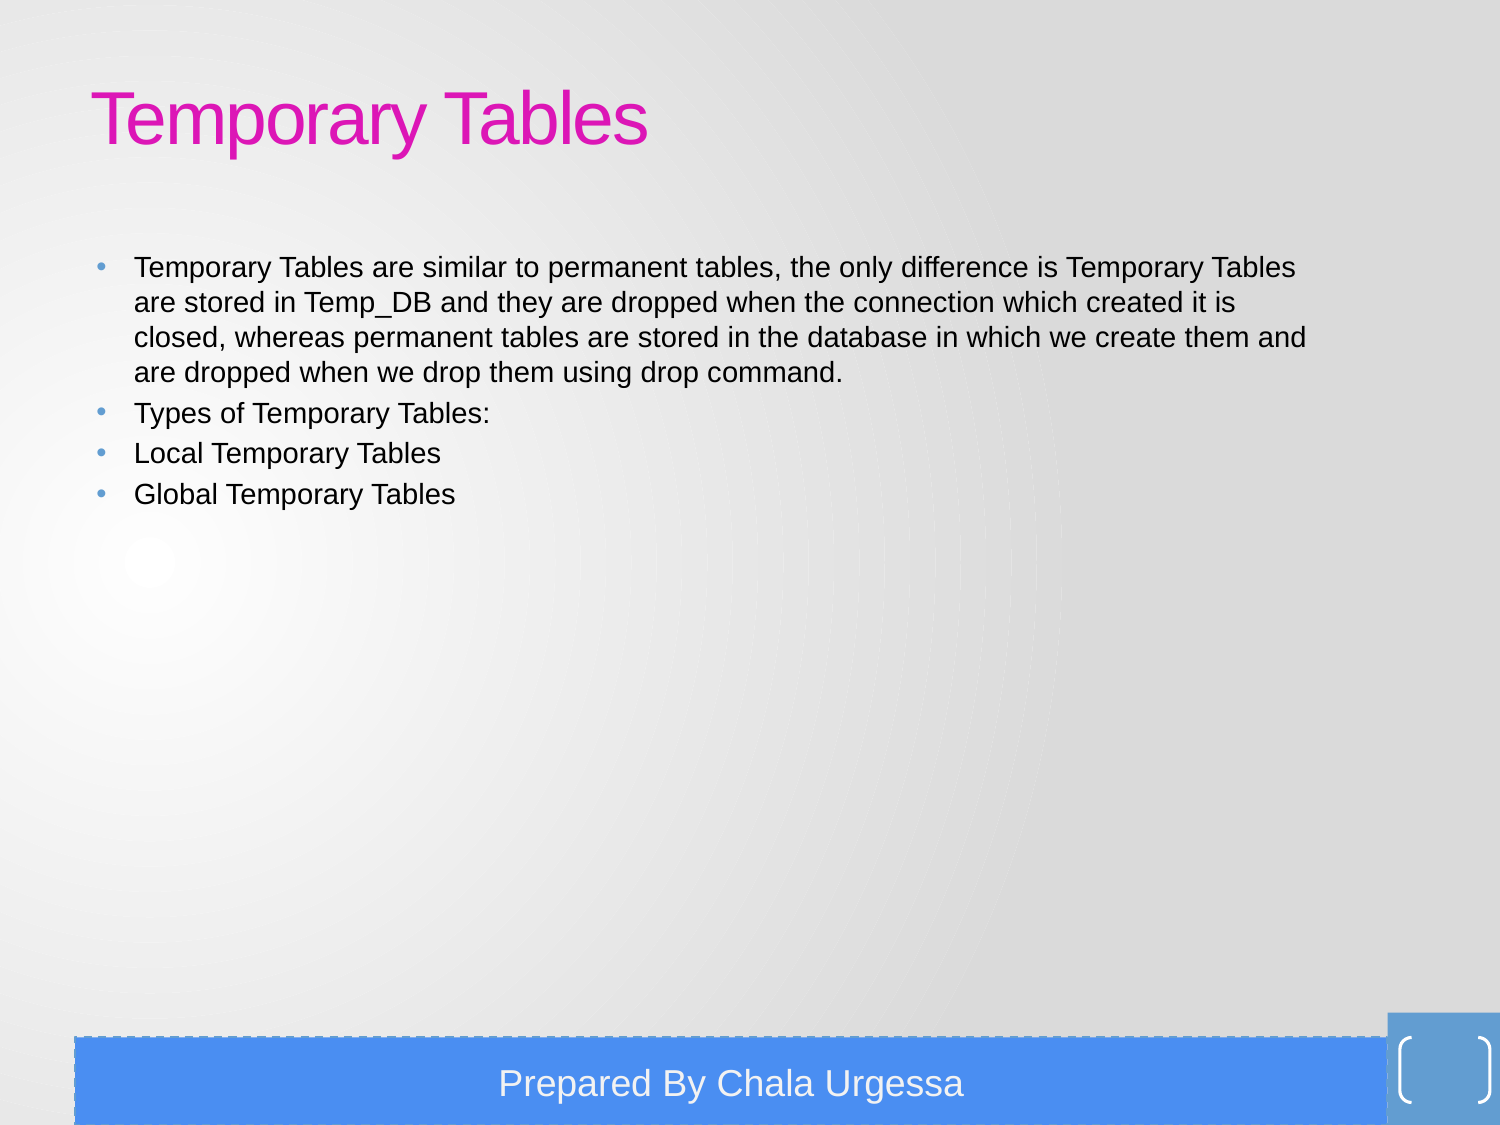

# Temporary Tables

Temporary Tables are similar to permanent tables, the only difference is Temporary Tables are stored in Temp_DB and they are dropped when the connection which created it is closed, whereas permanent tables are stored in the database in which we create them and are dropped when we drop them using drop command.
Types of Temporary Tables:
Local Temporary Tables
Global Temporary Tables
69